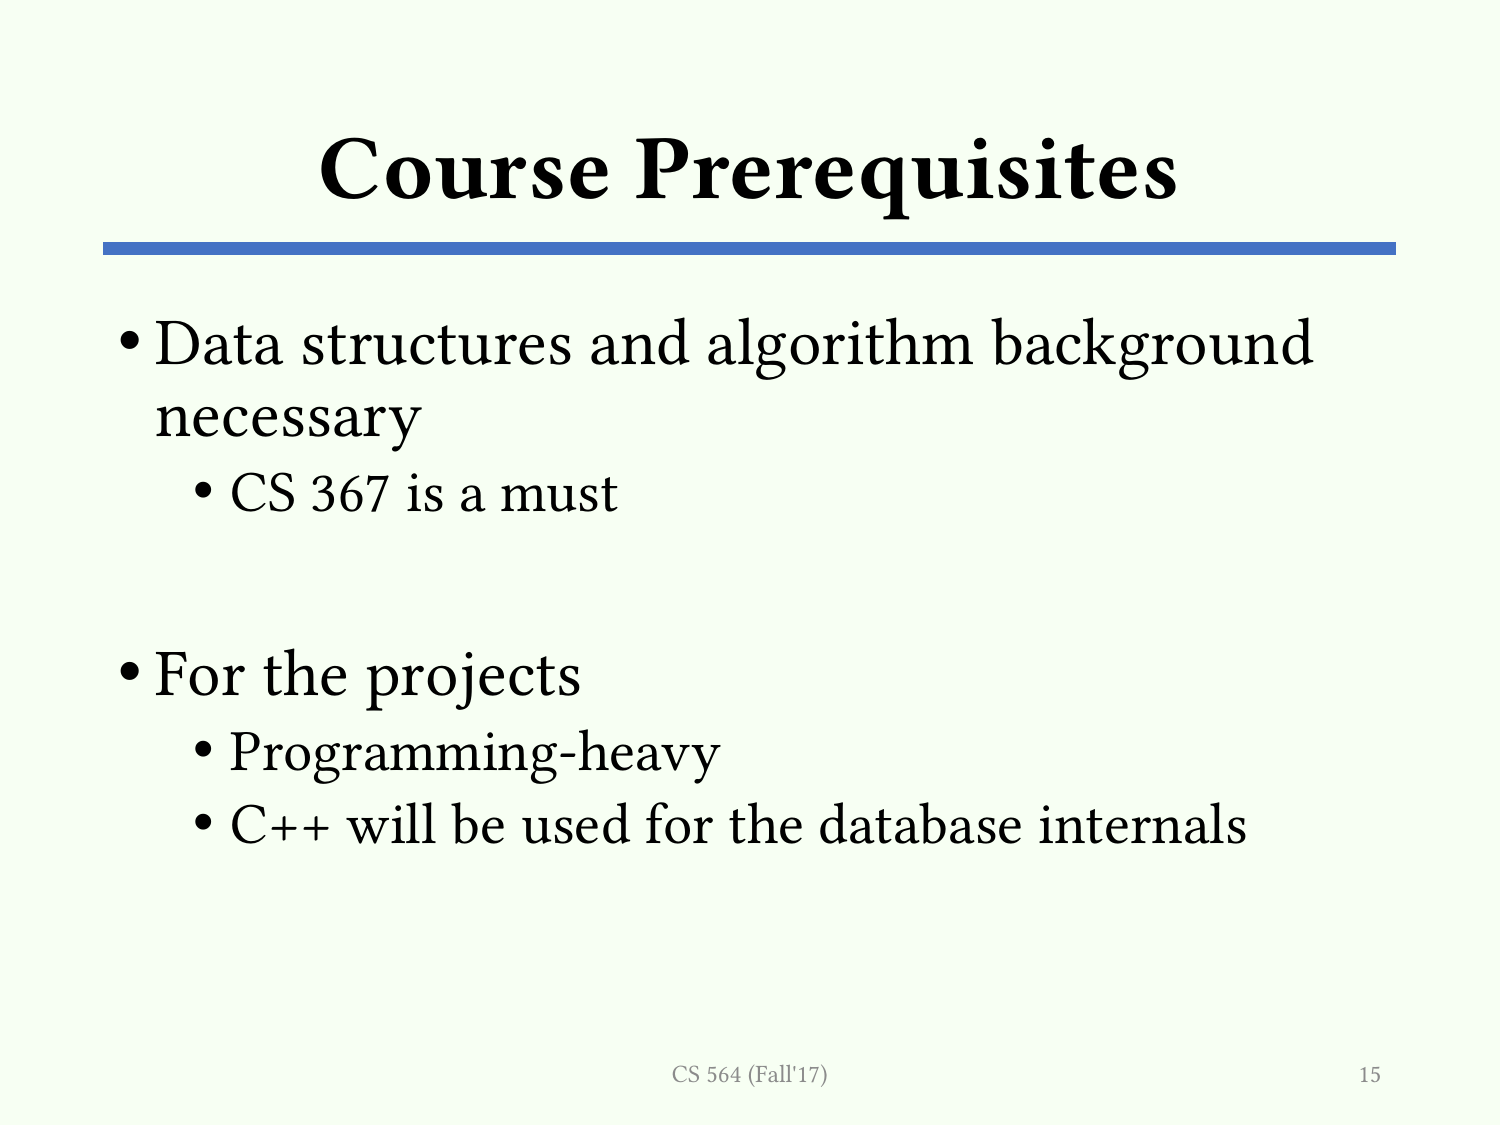

# Course Prerequisites
Data structures and algorithm background necessary
CS 367 is a must

For the projects
Programming-heavy
C++ will be used for the database internals

CS 564 (Fall'17)
15